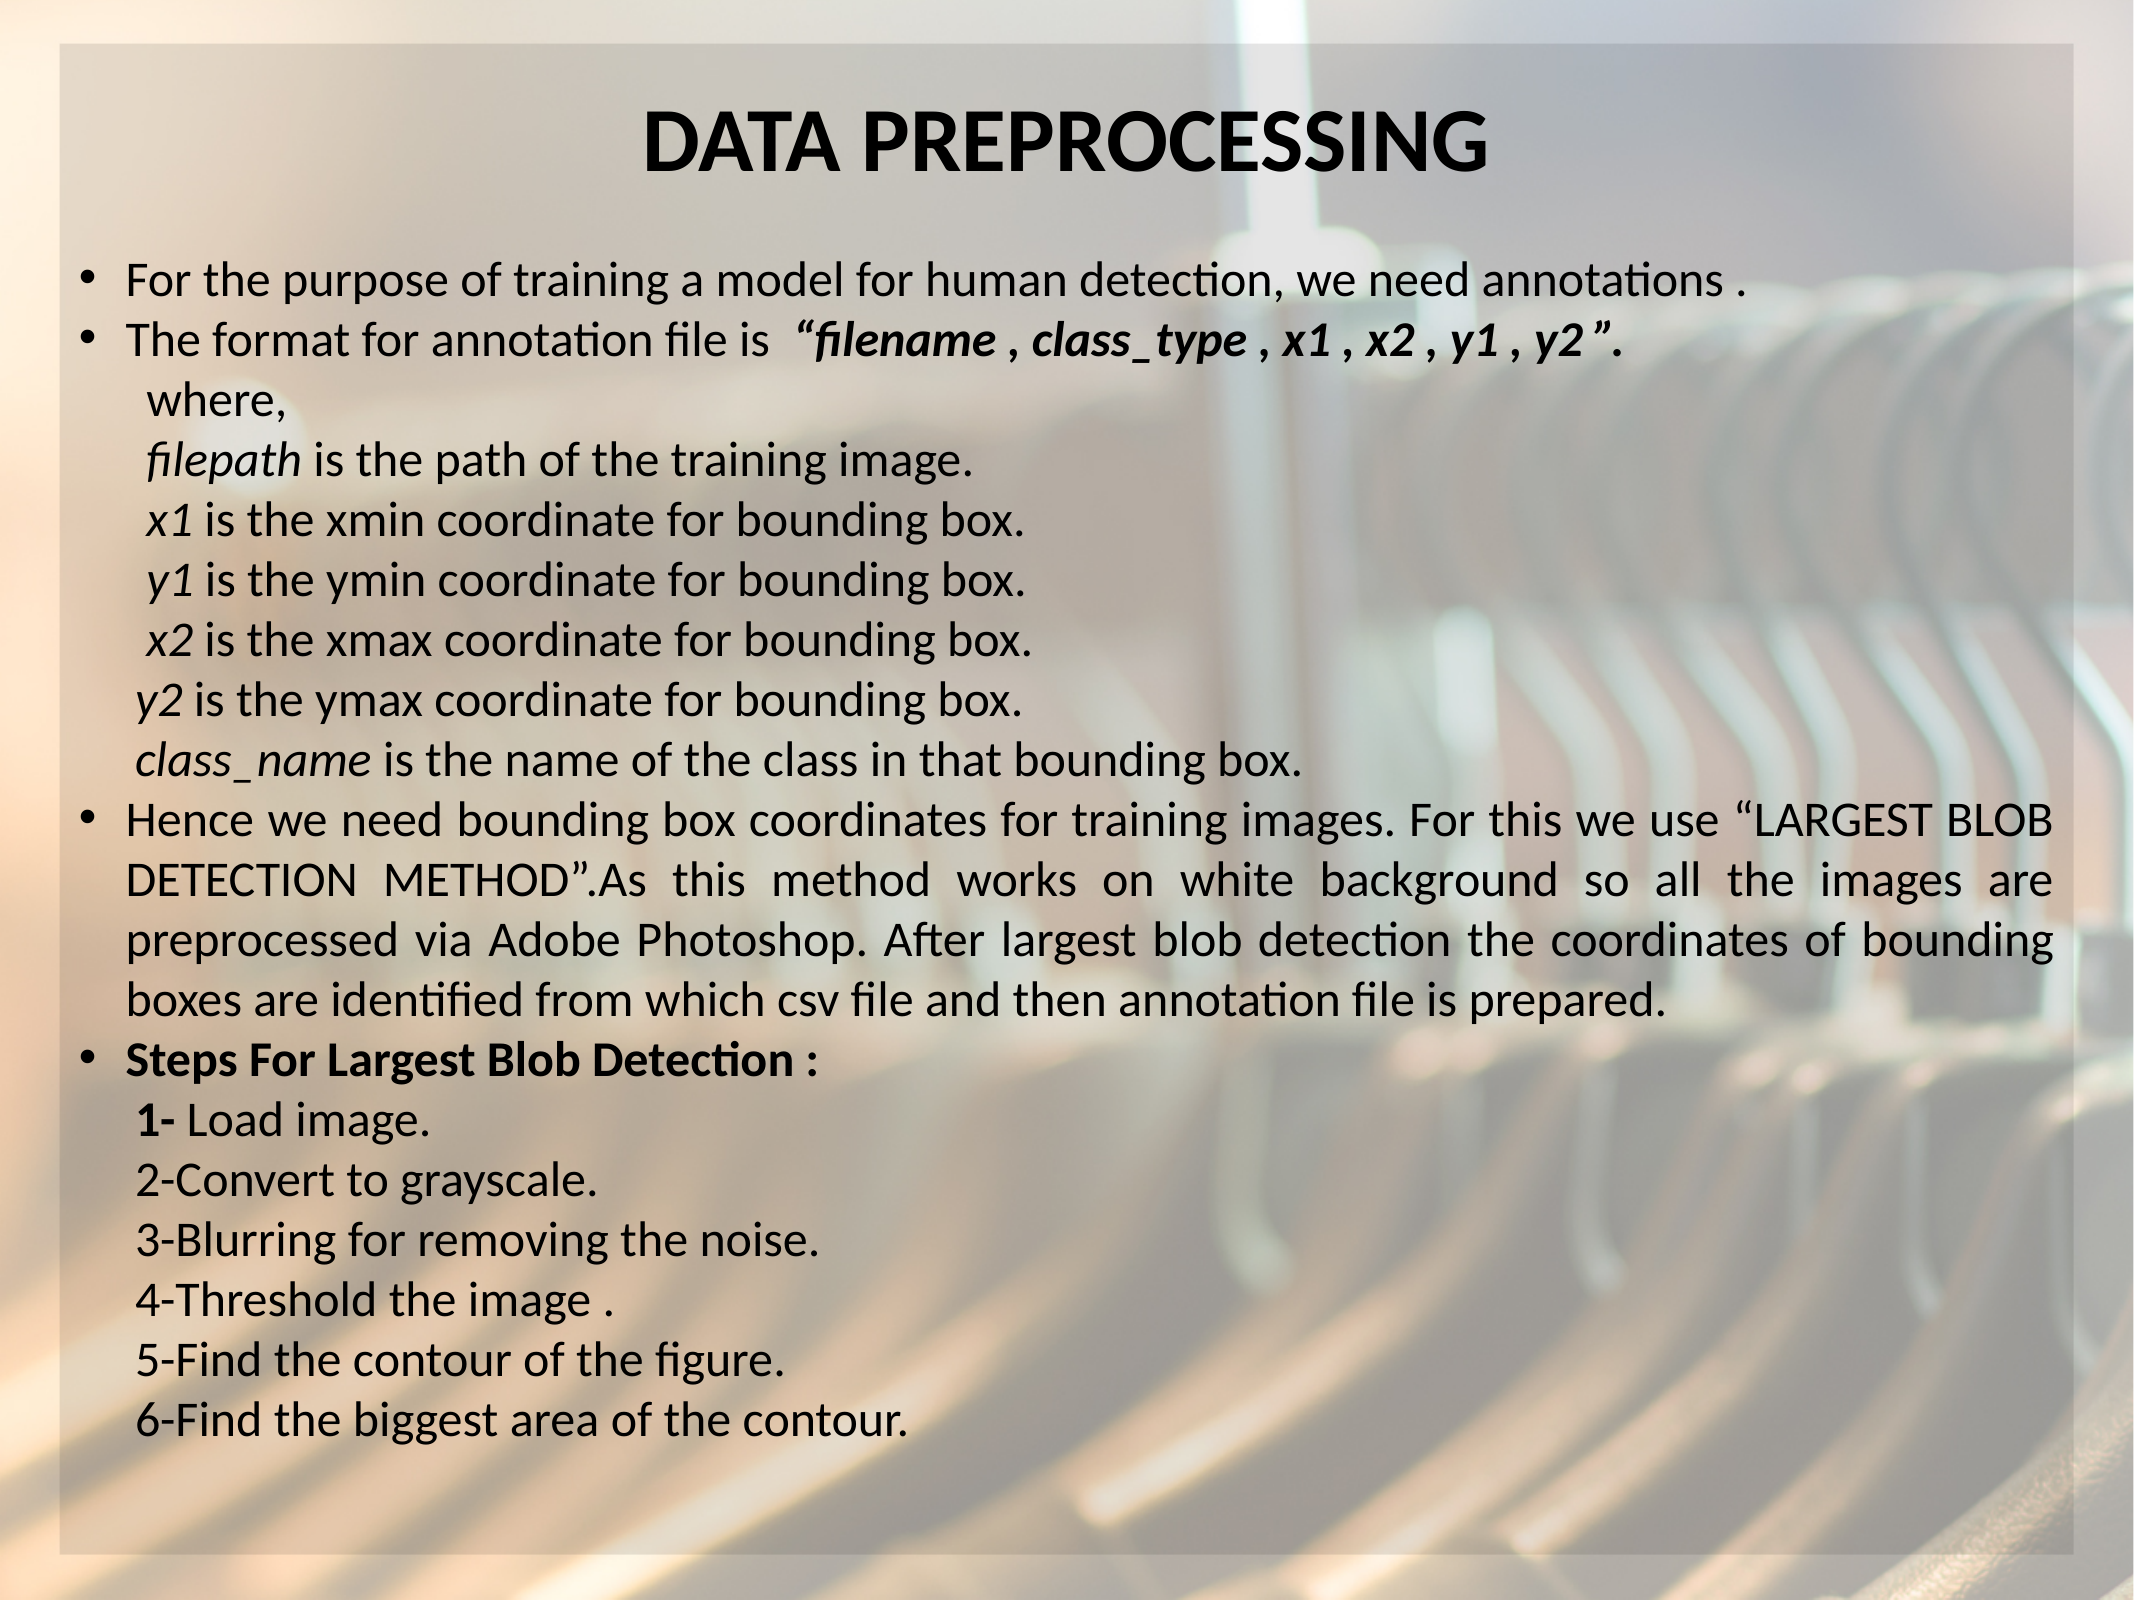

DATA PREPROCESSING
For the purpose of training a model for human detection, we need annotations .
The format for annotation file is  “filename , class_type , x1 , x2 , y1 , y2 ”.
      where,
      filepath is the path of the training image.
      x1 is the xmin coordinate for bounding box.
      y1 is the ymin coordinate for bounding box.
      x2 is the xmax coordinate for bounding box.
     y2 is the ymax coordinate for bounding box.
     class_name is the name of the class in that bounding box.
Hence we need bounding box coordinates for training images. For this we use “LARGEST BLOB DETECTION METHOD”.As this method works on white background so all the images are preprocessed via Adobe Photoshop. After largest blob detection the coordinates of bounding boxes are identified from which csv file and then annotation file is prepared.
Steps For Largest Blob Detection :
     1- Load image.
     2-Convert to grayscale.
     3-Blurring for removing the noise.
     4-Threshold the image .
     5-Find the contour of the figure.
     6-Find the biggest area of the contour.